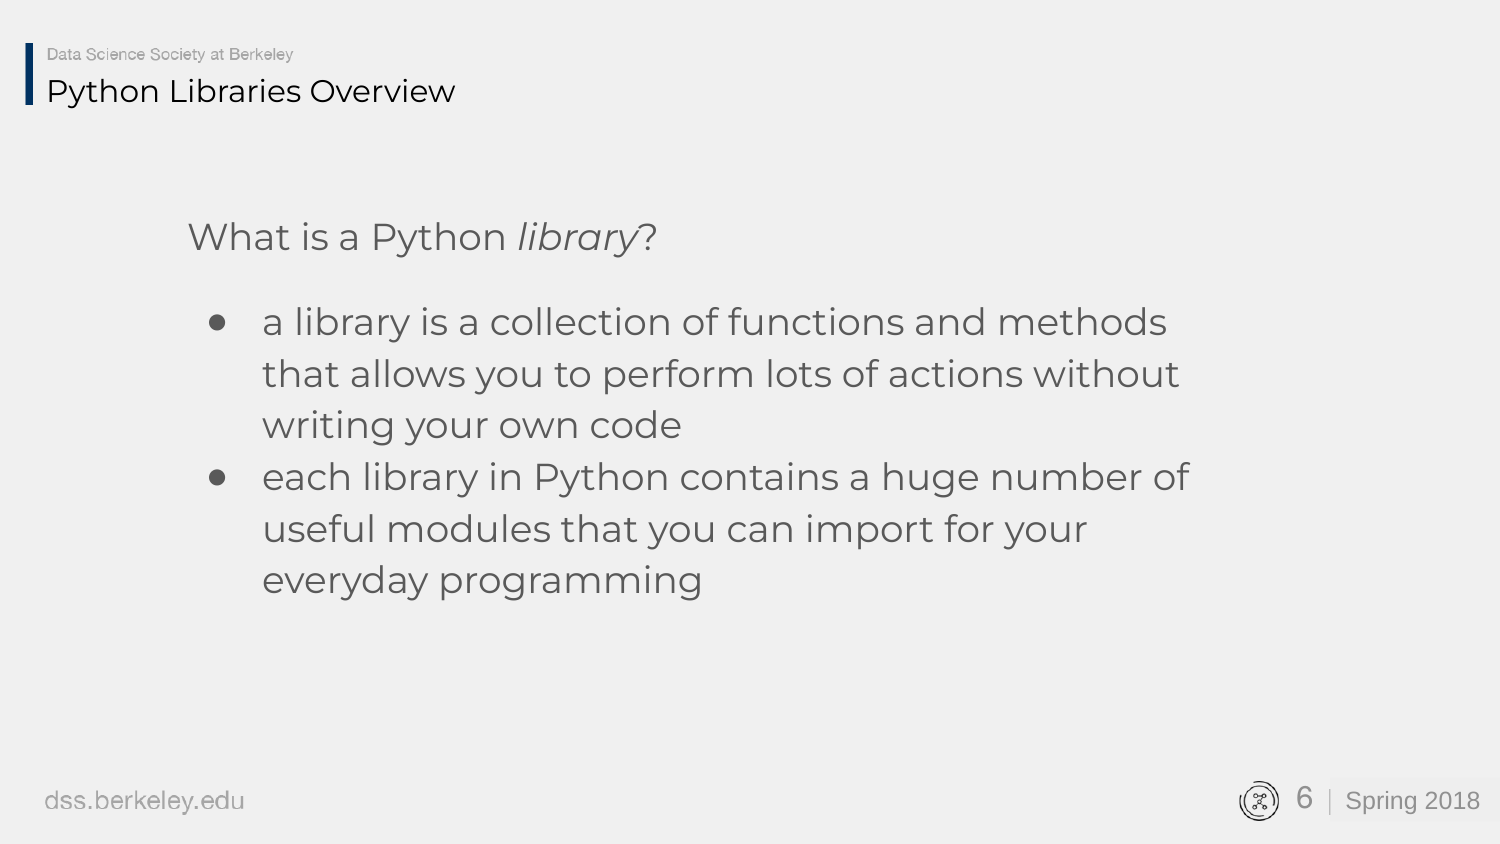

Python Libraries Overview
What is a Python library?
a library is a collection of functions and methods that allows you to perform lots of actions without writing your own code
each library in Python contains a huge number of useful modules that you can import for your everyday programming
6
Spring 2018